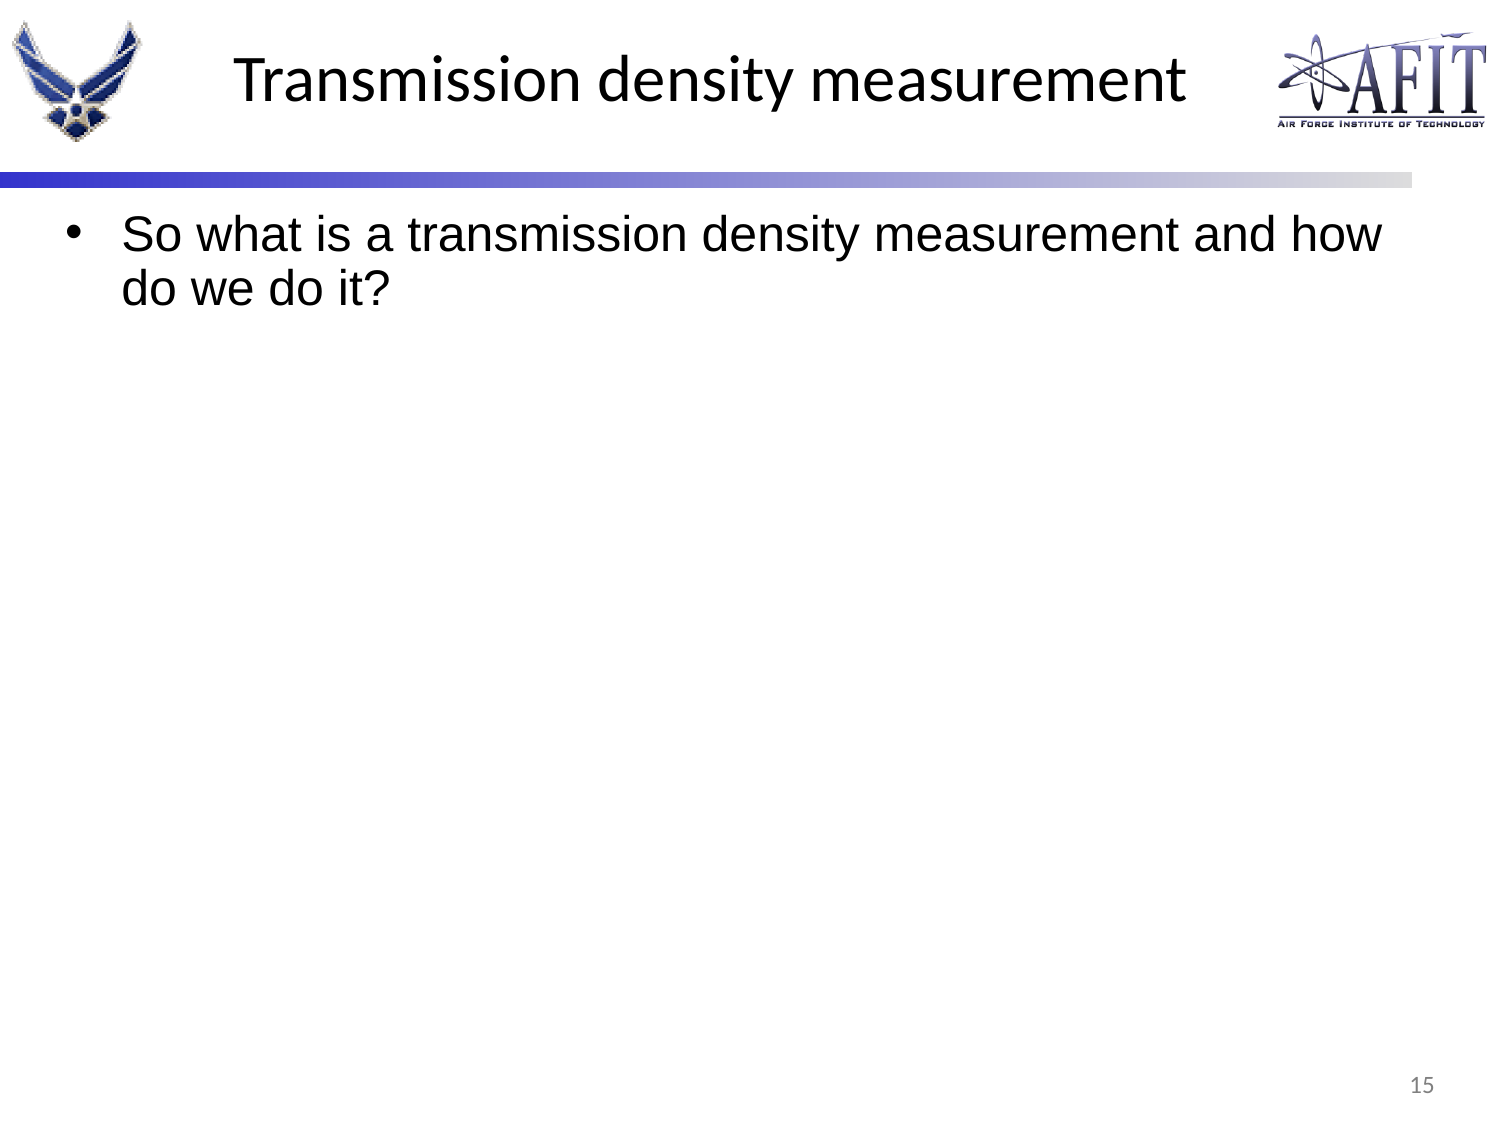

# Transmission density measurement
So what is a transmission density measurement and how do we do it?

15